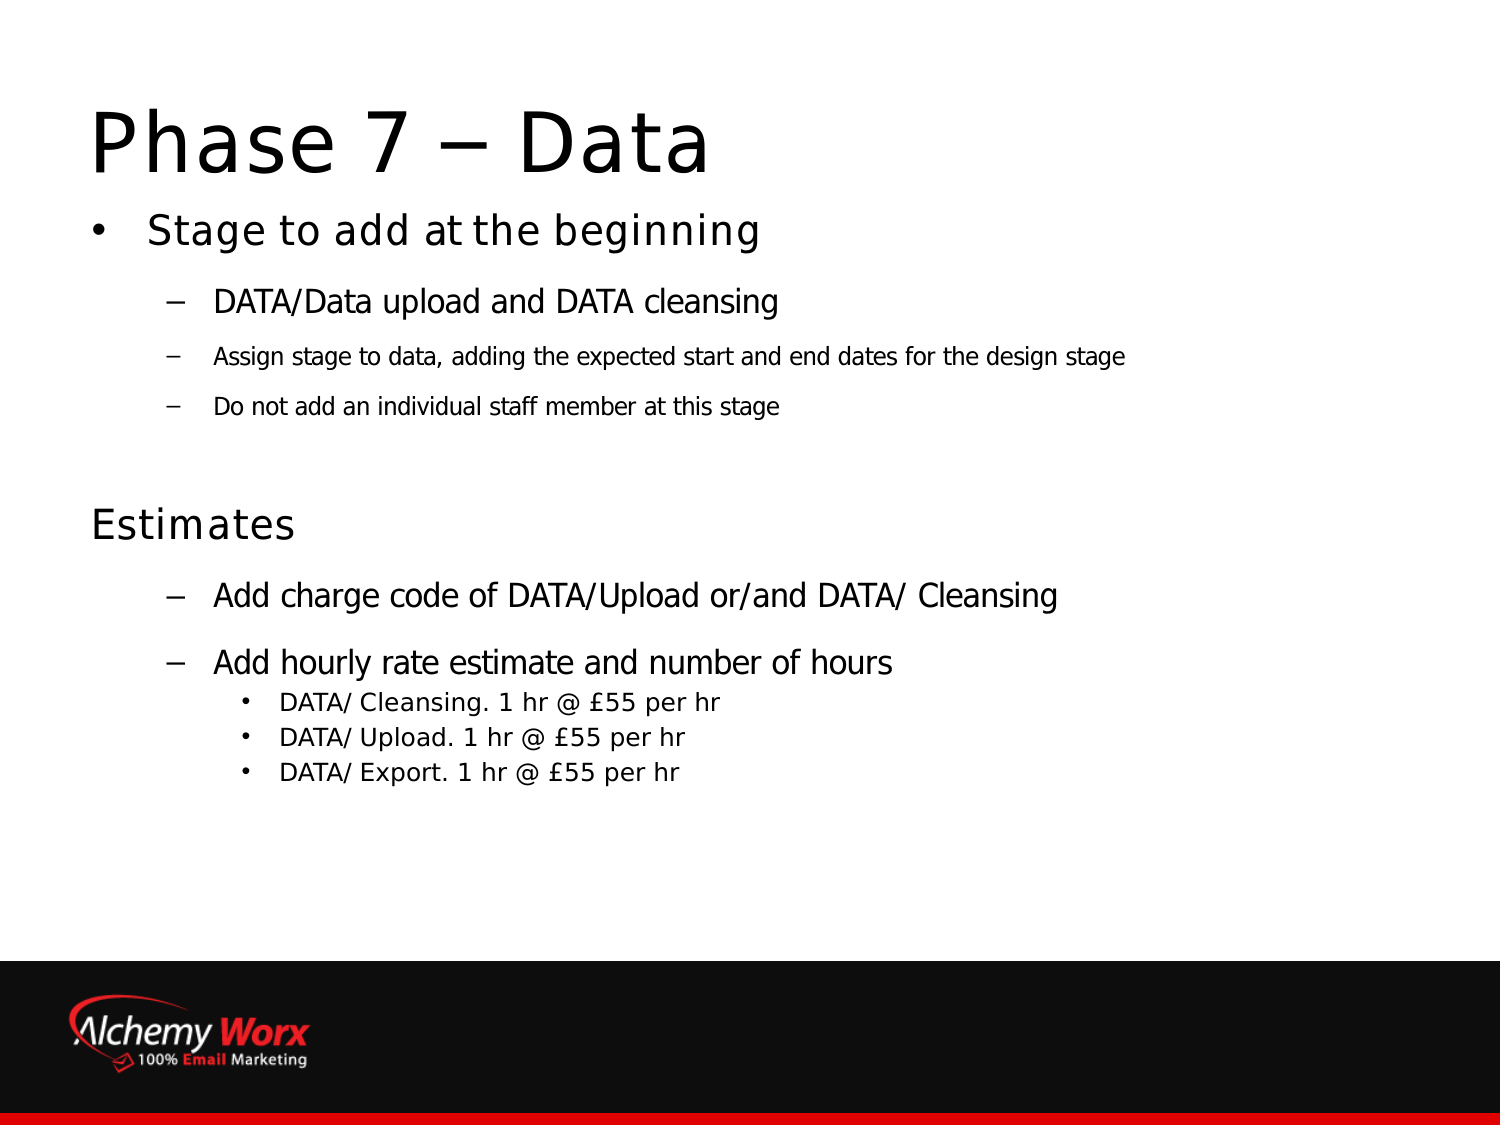

# Phase 7 – Data
Stage to add at the beginning
DATA/Data upload and DATA cleansing
Assign stage to data, adding the expected start and end dates for the design stage
Do not add an individual staff member at this stage

Estimates
Add charge code of DATA/Upload or/and DATA/ Cleansing
Add hourly rate estimate and number of hours
DATA/ Cleansing. 1 hr @ £55 per hr
DATA/ Upload. 1 hr @ £55 per hr
DATA/ Export. 1 hr @ £55 per hr